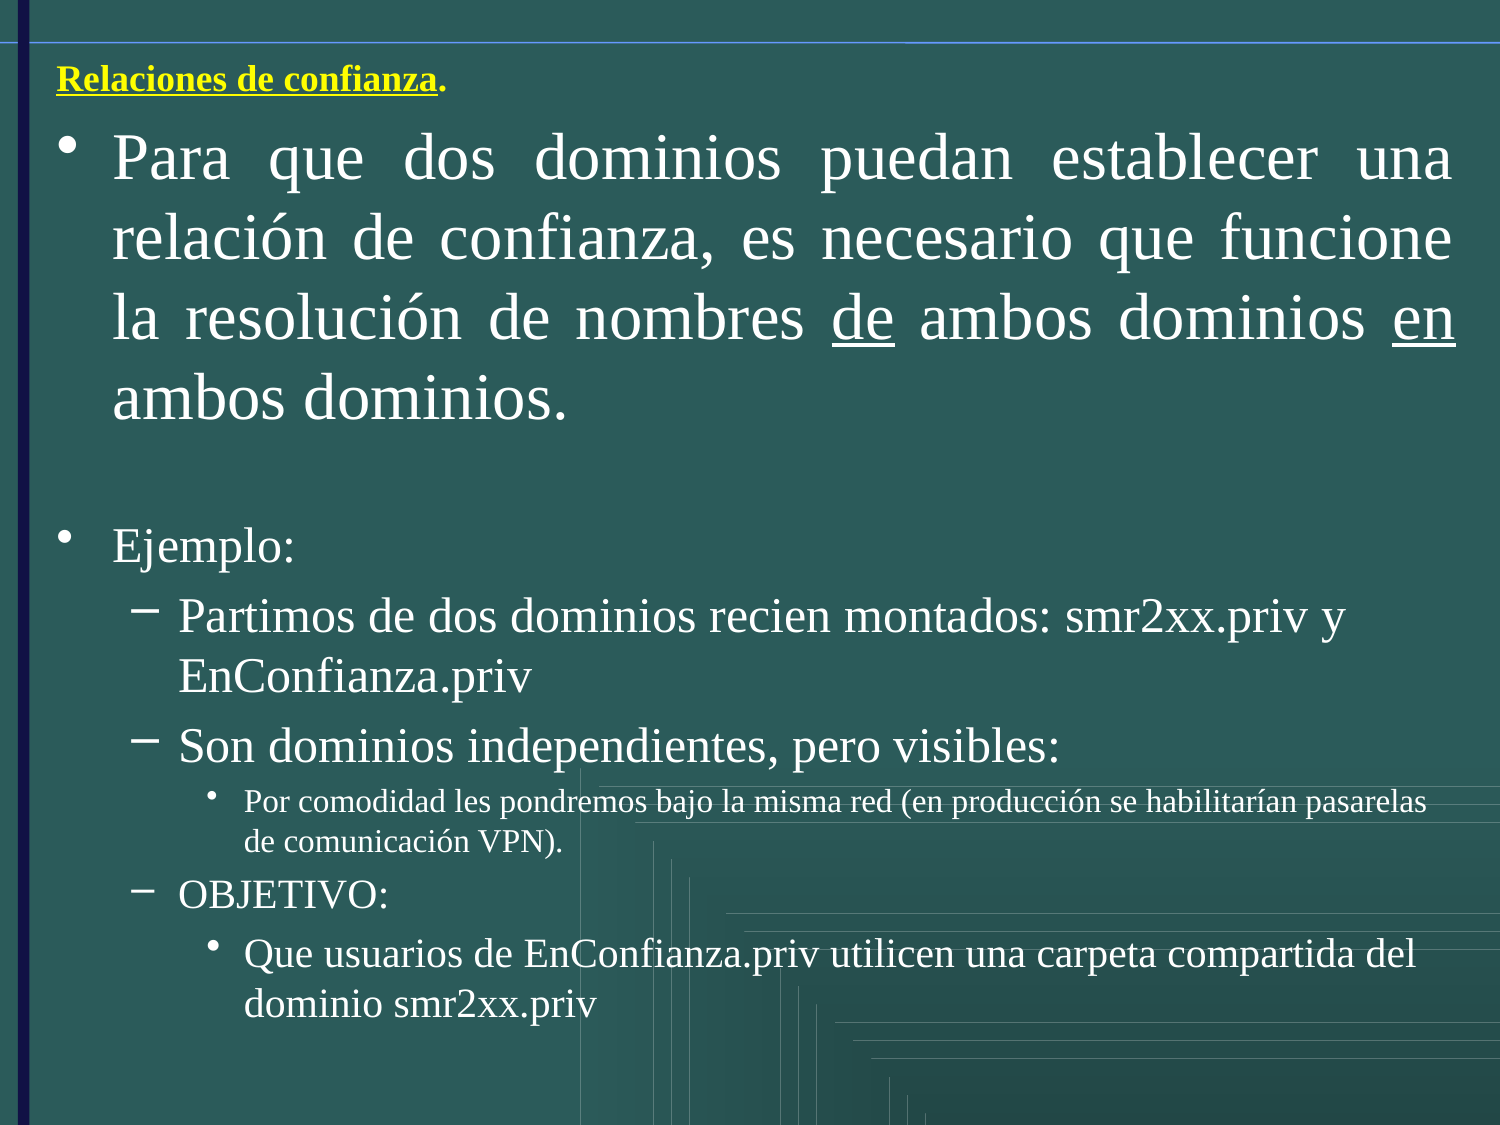

Relaciones de confianza.
Para que dos dominios puedan establecer una relación de confianza, es necesario que funcione la resolución de nombres de ambos dominios en ambos dominios.

Ejemplo:
Partimos de dos dominios recien montados: smr2xx.priv y EnConfianza.priv
Son dominios independientes, pero visibles:
Por comodidad les pondremos bajo la misma red (en producción se habilitarían pasarelas de comunicación VPN).
OBJETIVO:
Que usuarios de EnConfianza.priv utilicen una carpeta compartida del dominio smr2xx.priv